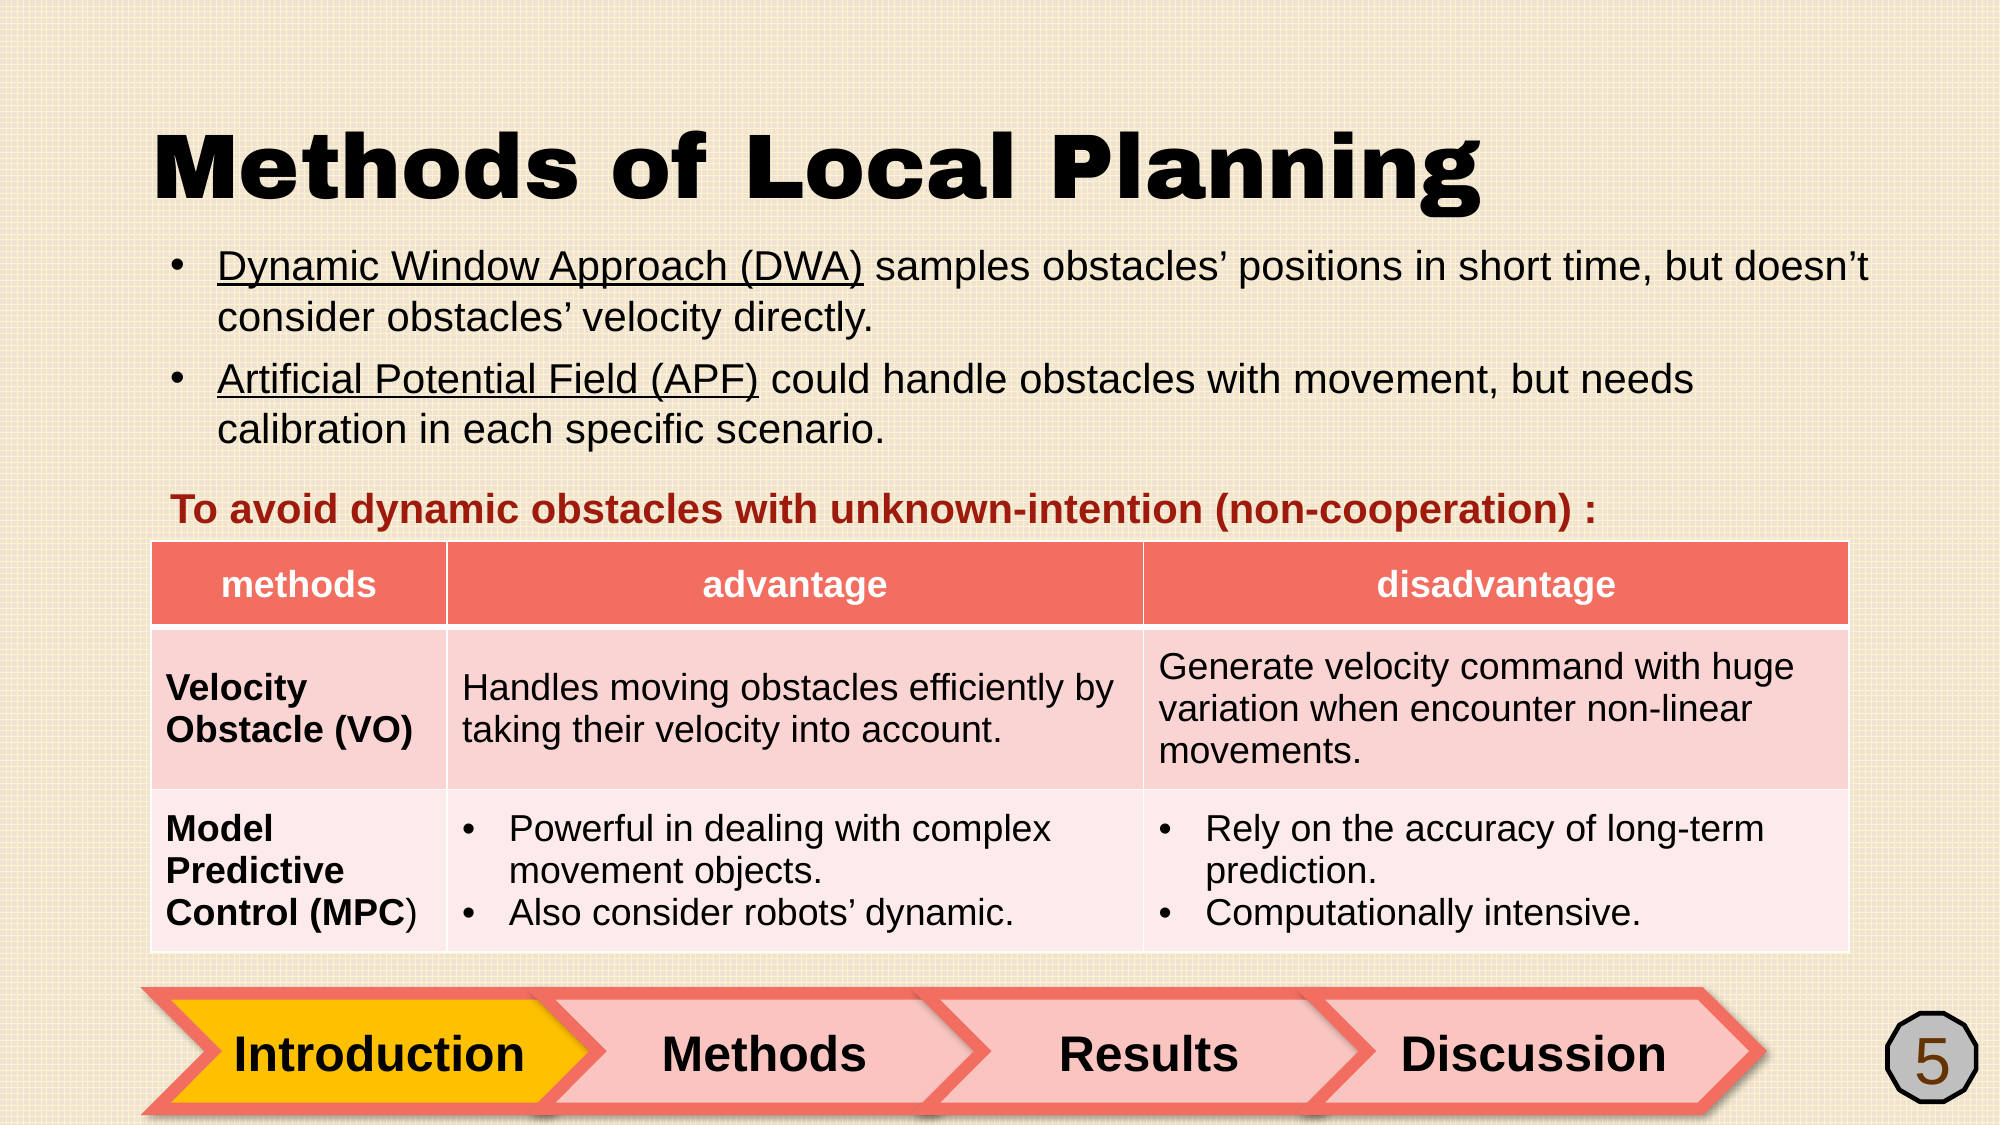

# Methods of Local Planning
Dynamic Window Approach (DWA) samples obstacles’ positions in short time, but doesn’t consider obstacles’ velocity directly.
Artificial Potential Field (APF) could handle obstacles with movement, but needs calibration in each specific scenario.
To avoid dynamic obstacles with unknown-intention (non-cooperation) :
| methods | advantage | disadvantage |
| --- | --- | --- |
| Velocity Obstacle (VO) | Handles moving obstacles efficiently by taking their velocity into account. | Generate velocity command with huge variation when encounter non-linear movements. |
| Model Predictive Control (MPC) | Powerful in dealing with complex movement objects. Also consider robots’ dynamic. | Rely on the accuracy of long-term prediction. Computationally intensive. |
Introduction
Methods
Results
Discussion
5